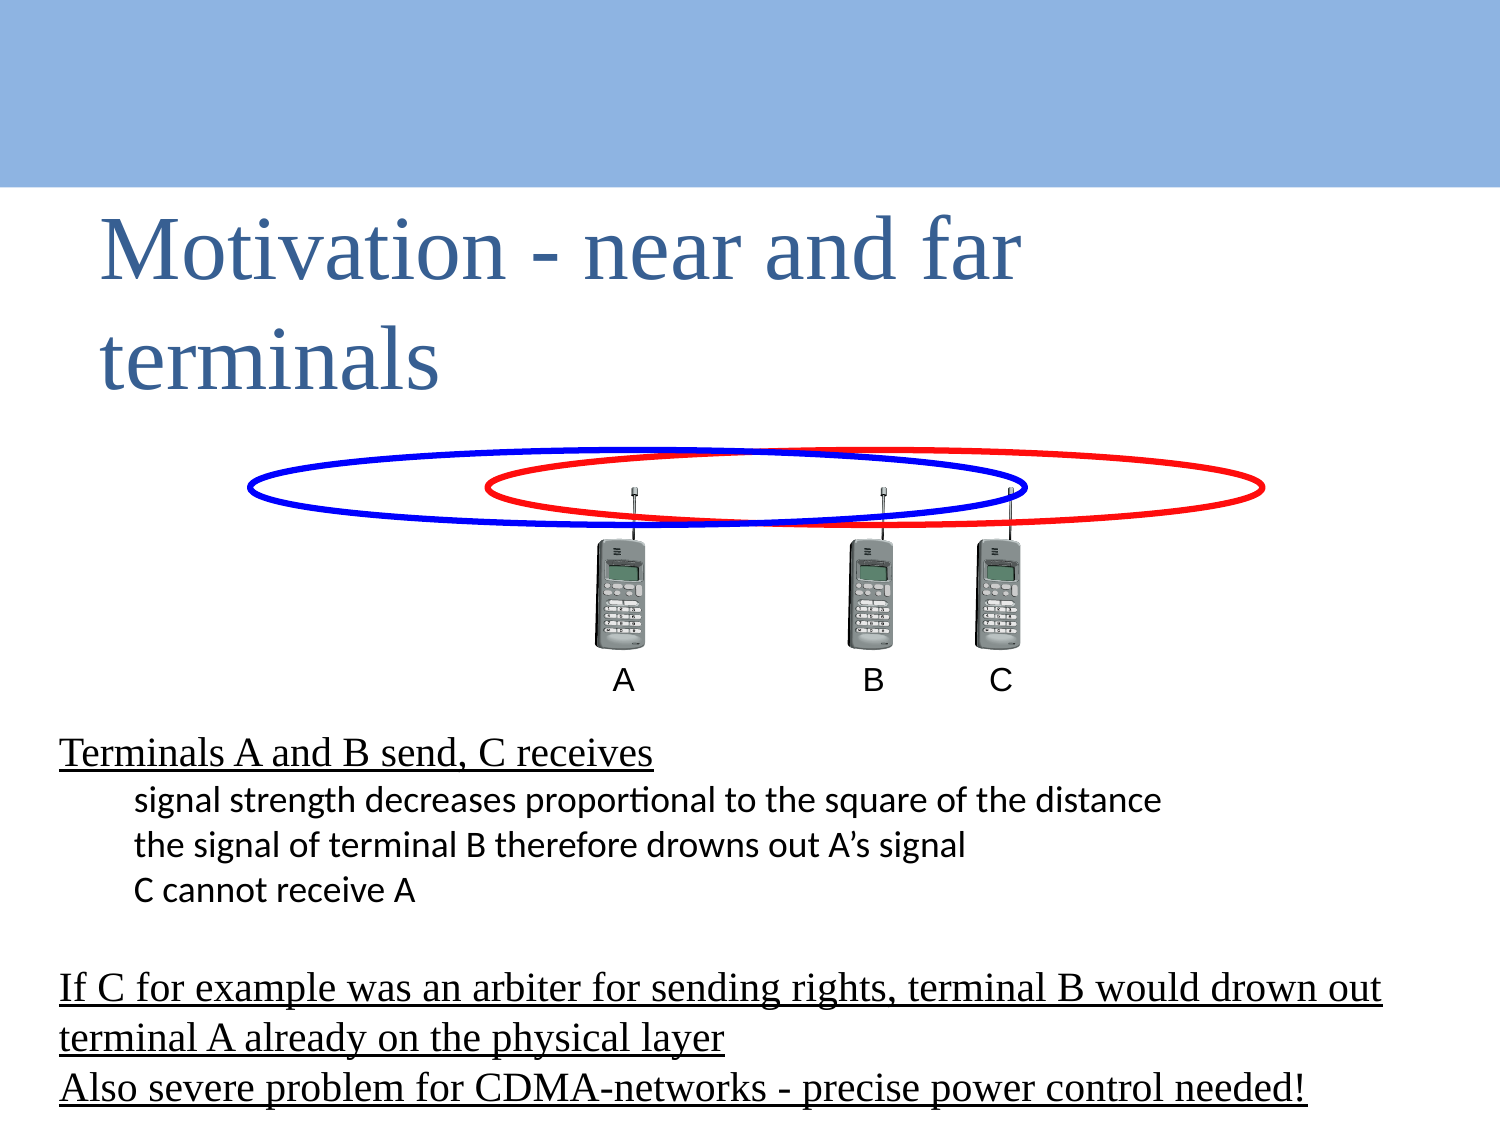

Motivation - near and far terminals

Terminals A and B send, C receives
signal strength decreases proportional to the square of the distance
the signal of terminal B therefore drowns out A’s signal
C cannot receive A

If C for example was an arbiter for sending rights, terminal B would drown out terminal A already on the physical layer
Also severe problem for CDMA-networks - precise power control needed!
A
B
C